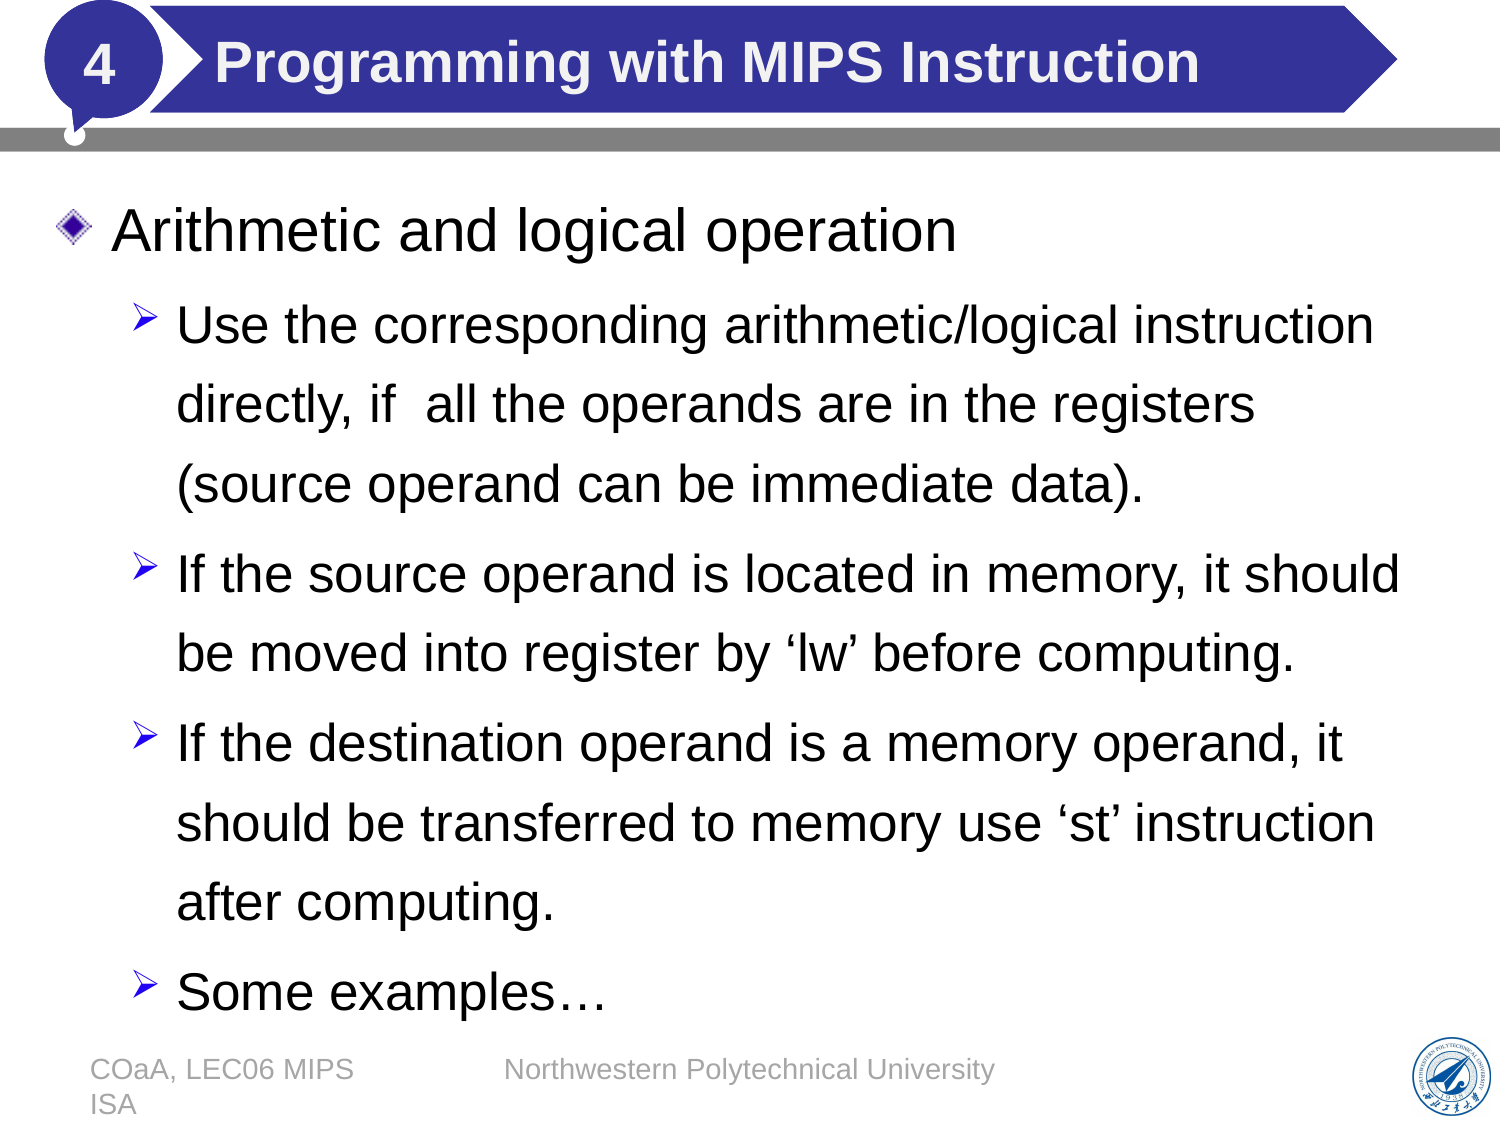

# Programming with MIPS Instruction
4
Arithmetic and logical operation
Use the corresponding arithmetic/logical instruction directly, if  all the operands are in the registers (source operand can be immediate data).
If the source operand is located in memory, it should be moved into register by ‘lw’ before computing.
If the destination operand is a memory operand, it should be transferred to memory use ‘st’ instruction after computing.
Some examples…
COaA, LEC06 MIPS ISA
Northwestern Polytechnical University
30